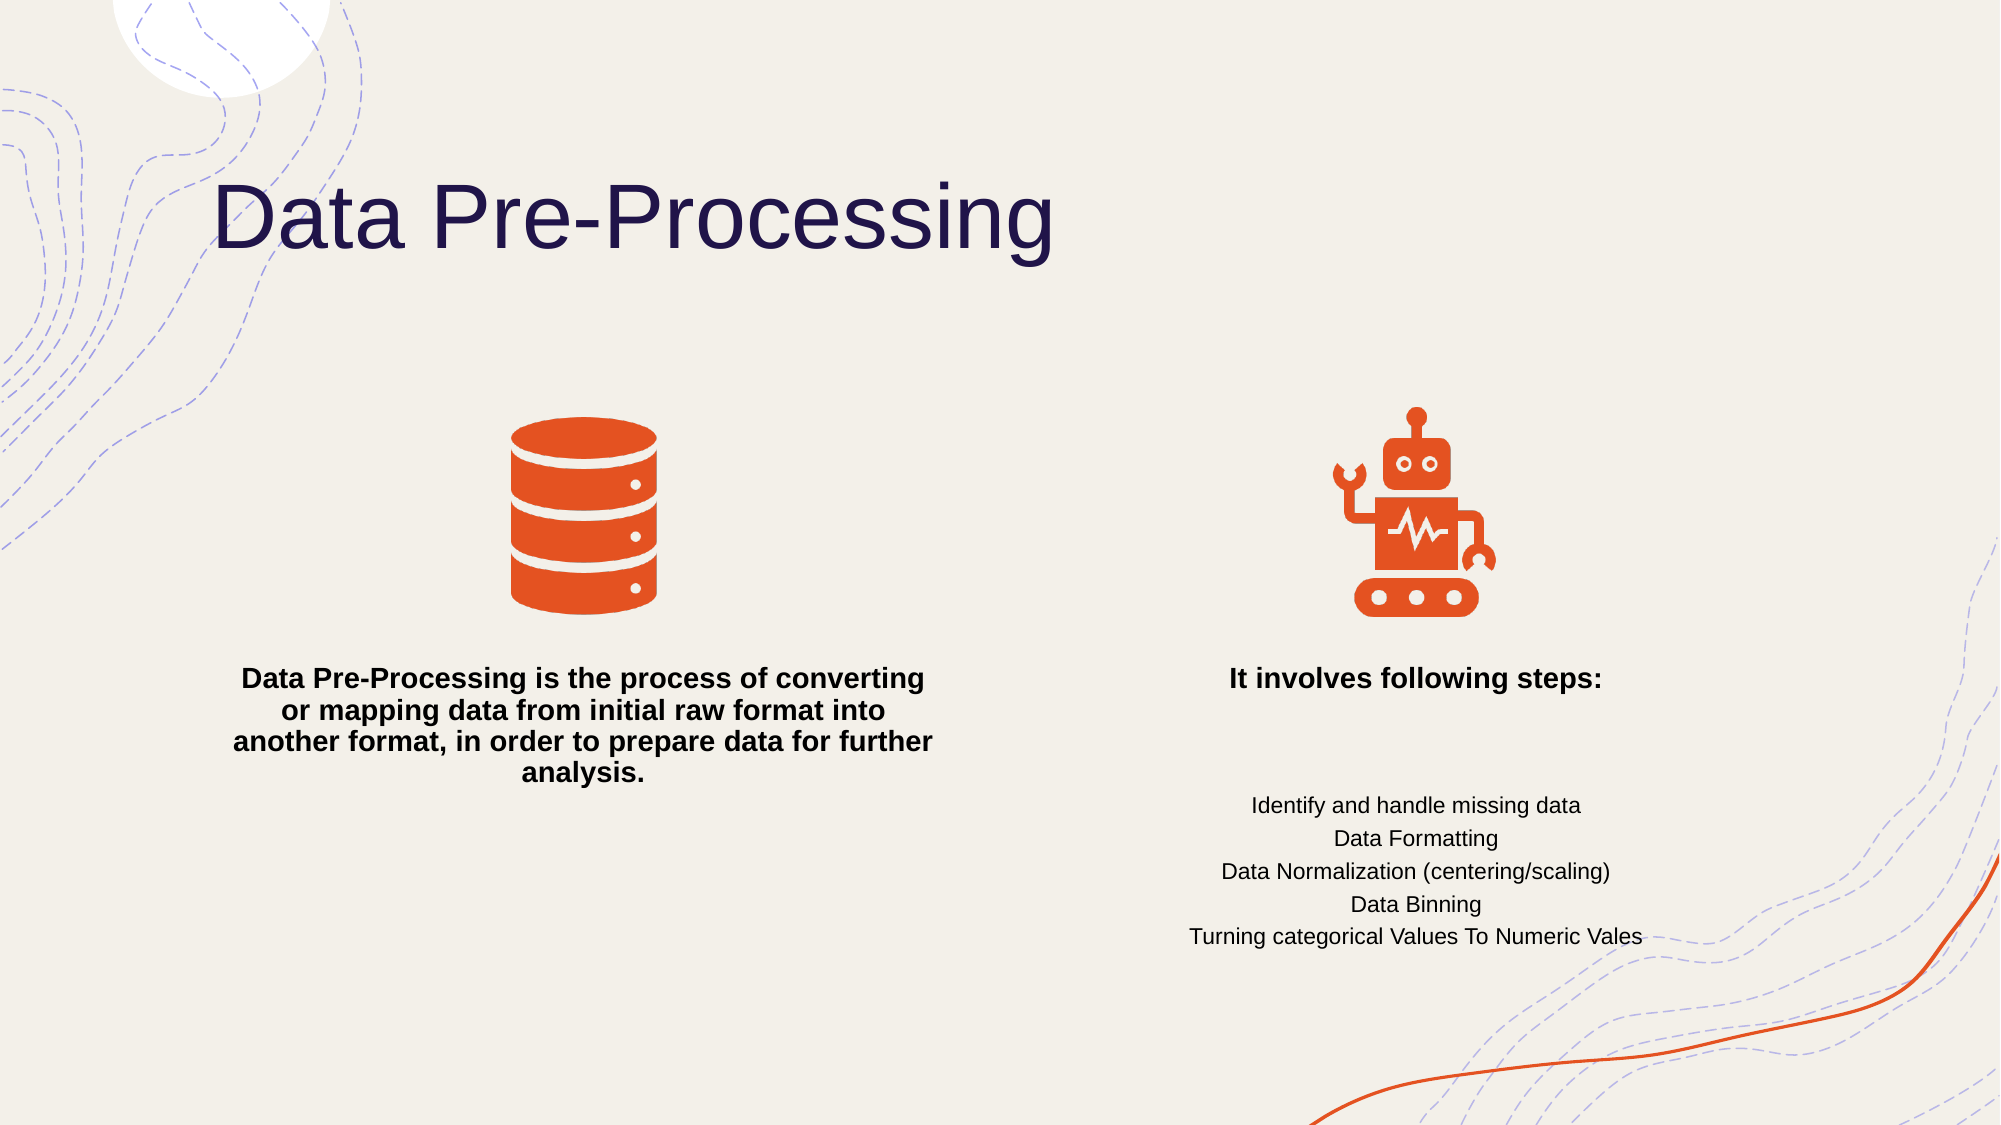

# Data Pre-Processing
Data Pre-Processing is the process of converting or mapping data from initial raw format into another format, in order to prepare data for further analysis.
It involves following steps:
Identify and handle missing data
Data Formatting
Data Normalization (centering/scaling)
Data Binning
Turning categorical Values To Numeric Vales